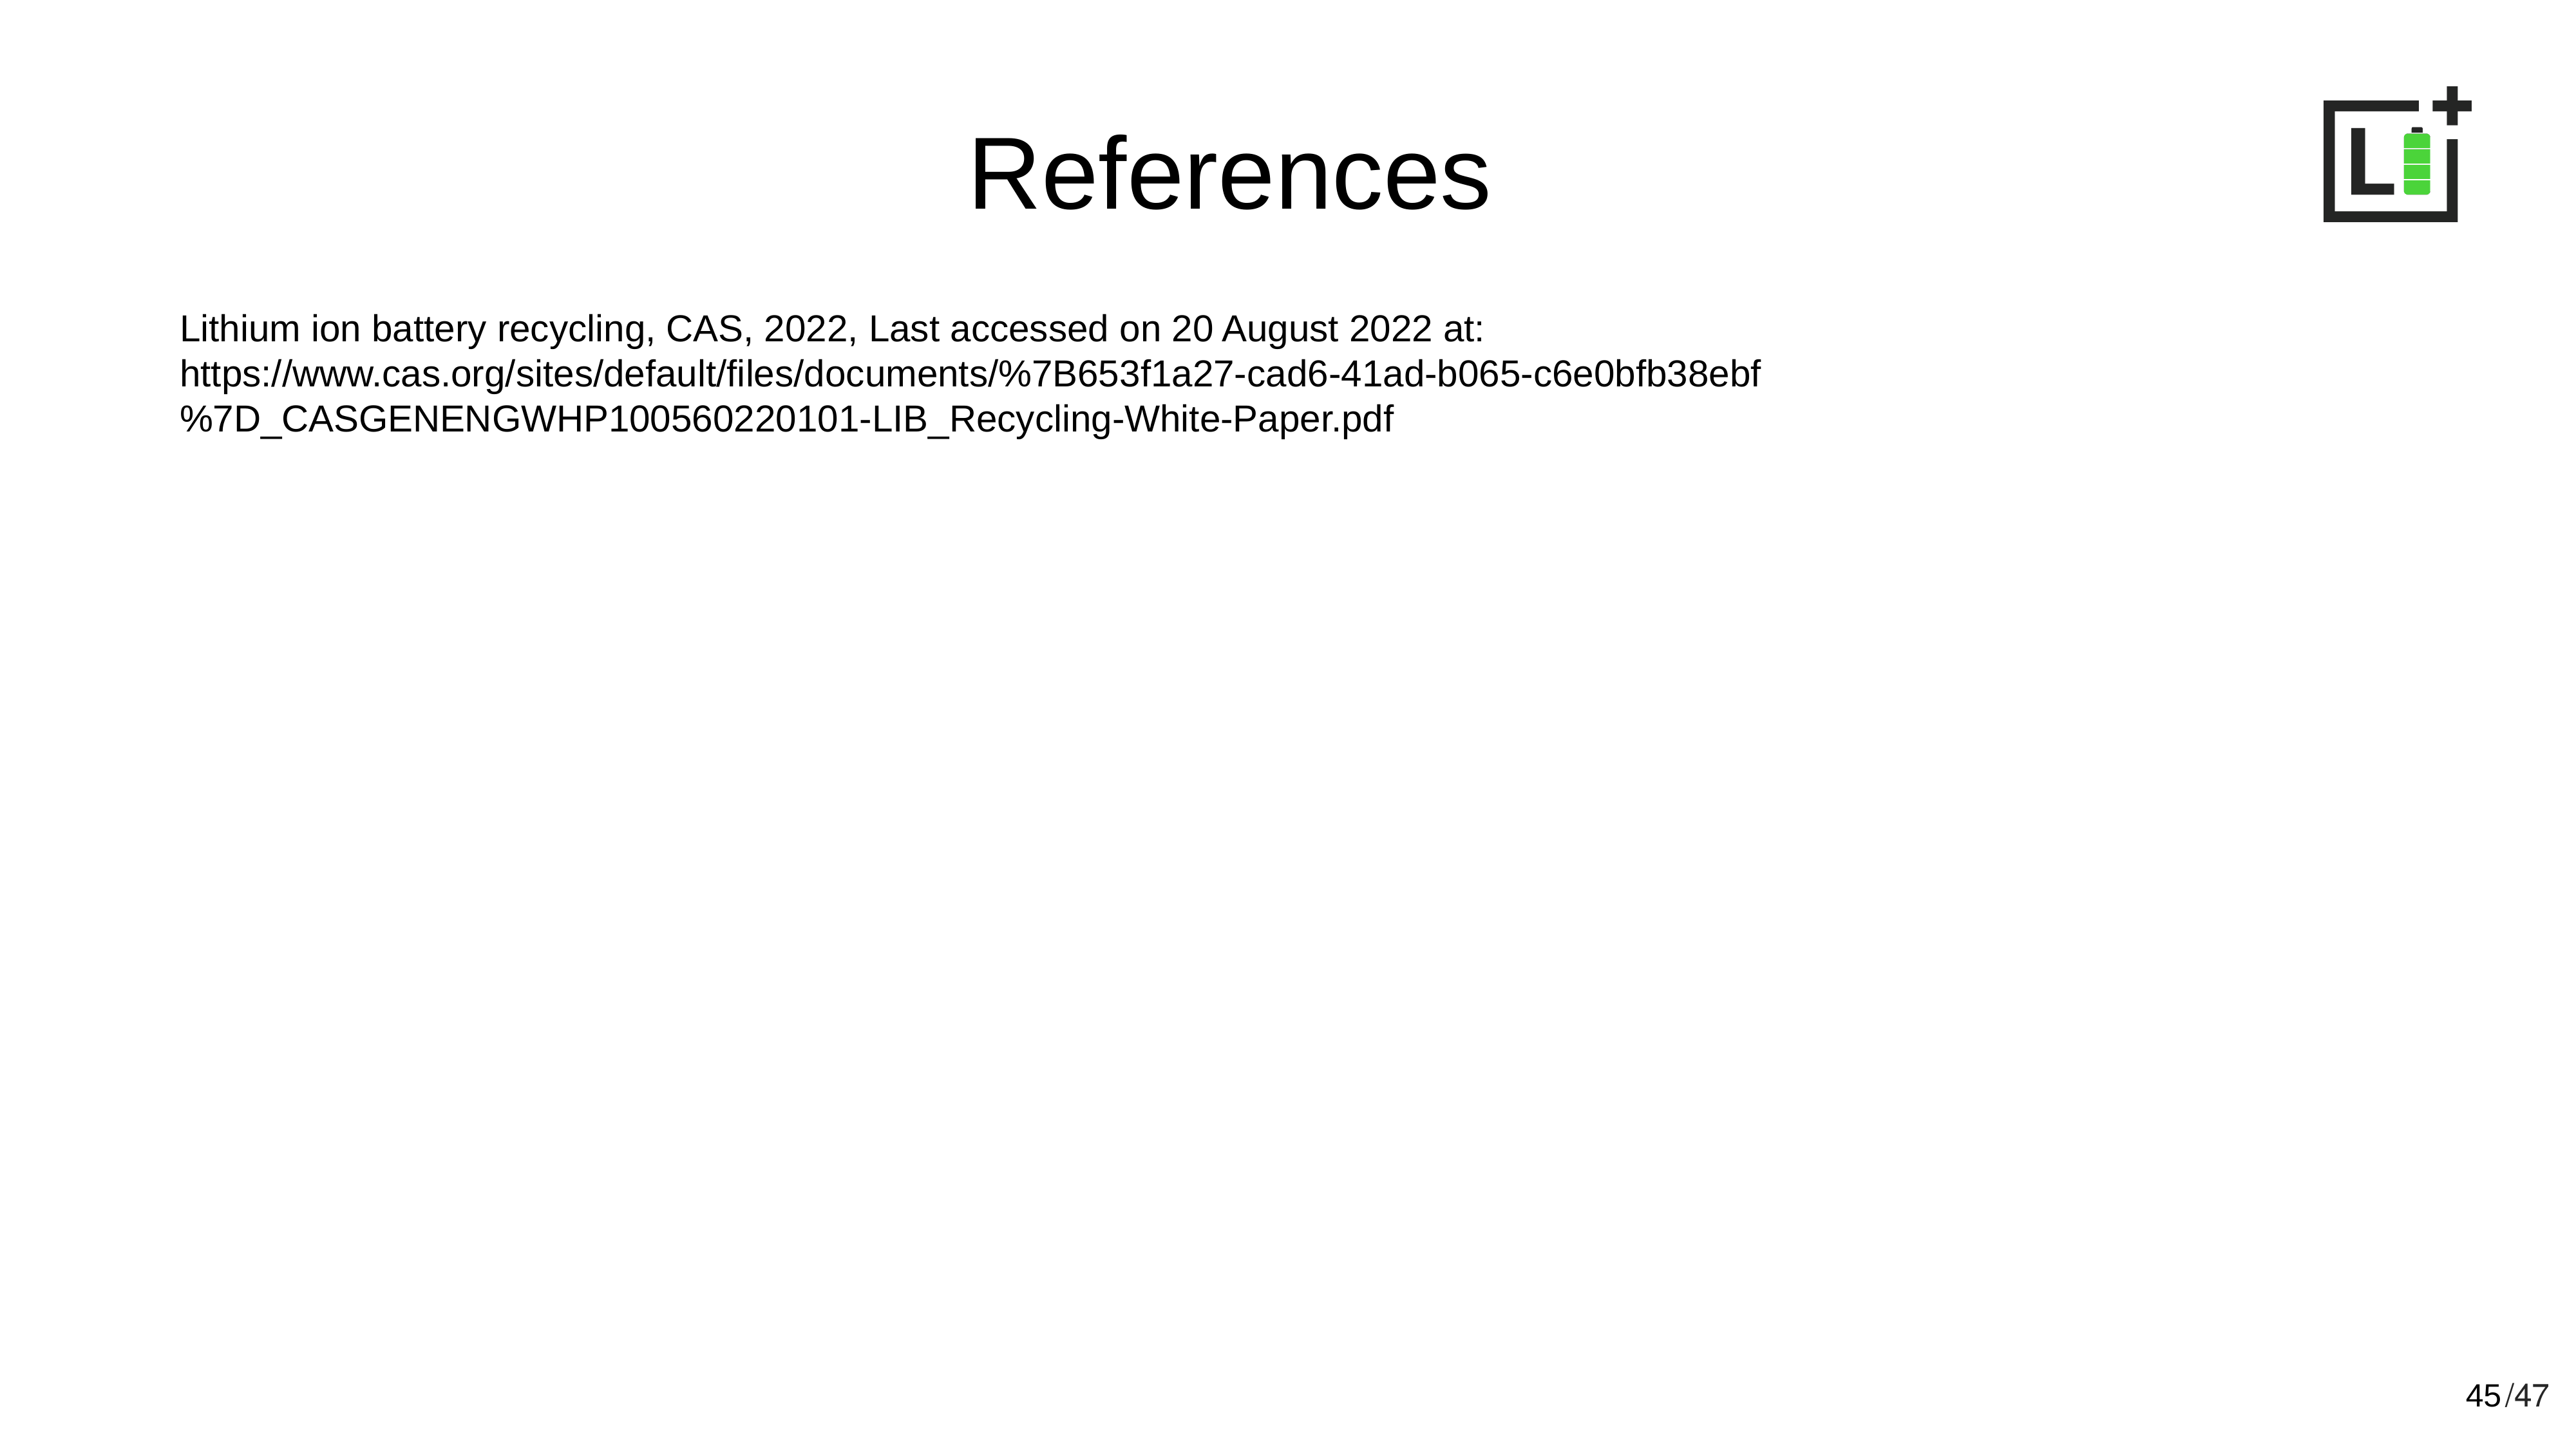

# References
Lithium ion battery recycling, CAS, 2022, Last accessed on 20 August 2022 at: https://www.cas.org/sites/default/files/documents/%7B653f1a27-cad6-41ad-b065-c6e0bfb38ebf%7D_CASGENENGWHP100560220101-LIB_Recycling-White-Paper.pdf
45